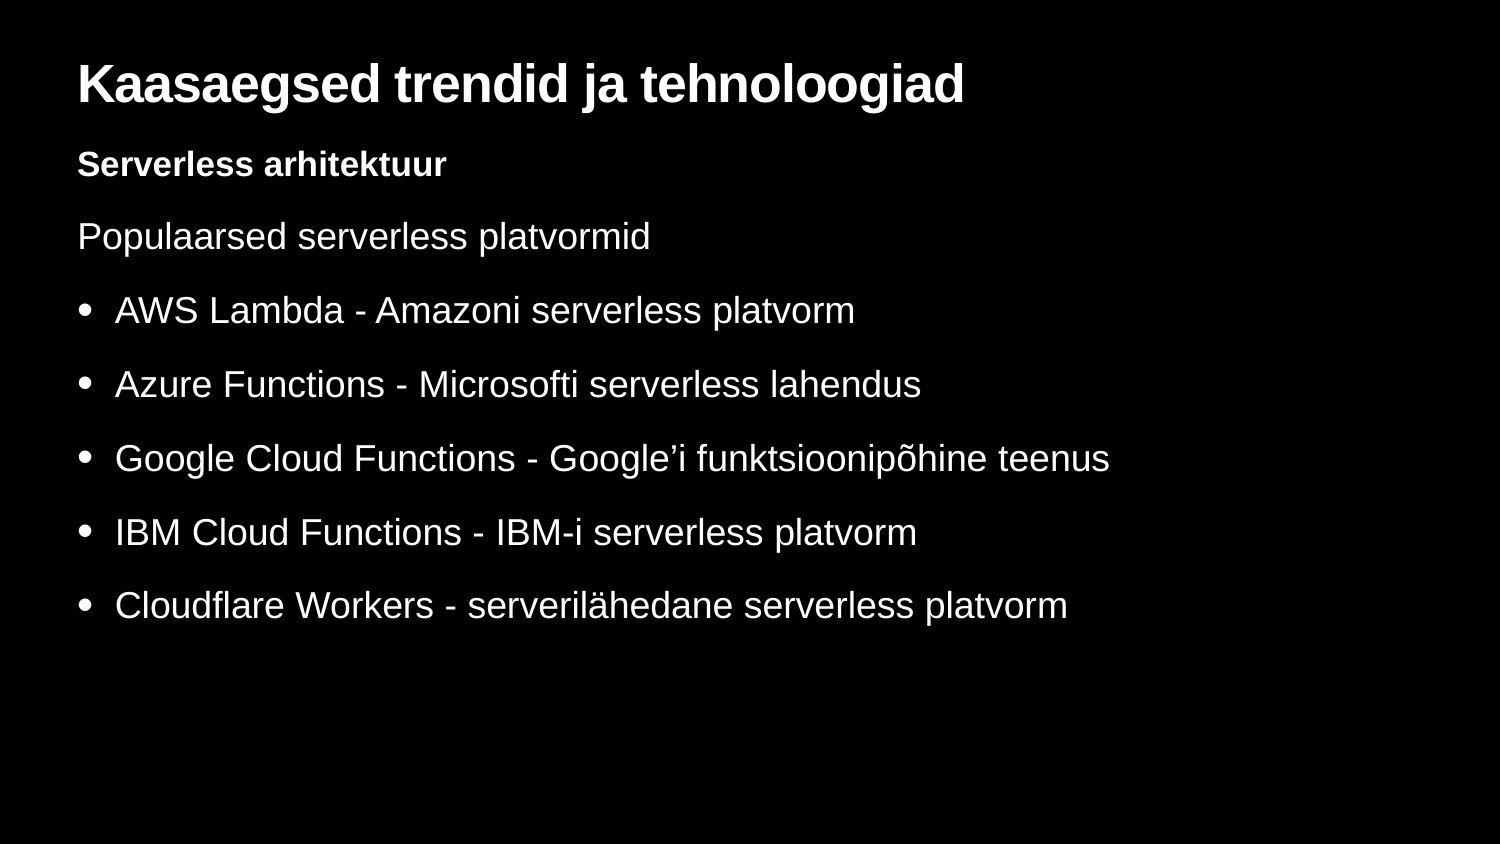

# Kaasaegsed trendid ja tehnoloogiad
Serverless arhitektuur
Populaarsed serverless platvormid
AWS Lambda - Amazoni serverless platvorm
Azure Functions - Microsofti serverless lahendus
Google Cloud Functions - Google’i funktsioonipõhine teenus
IBM Cloud Functions - IBM-i serverless platvorm
Cloudflare Workers - serverilähedane serverless platvorm